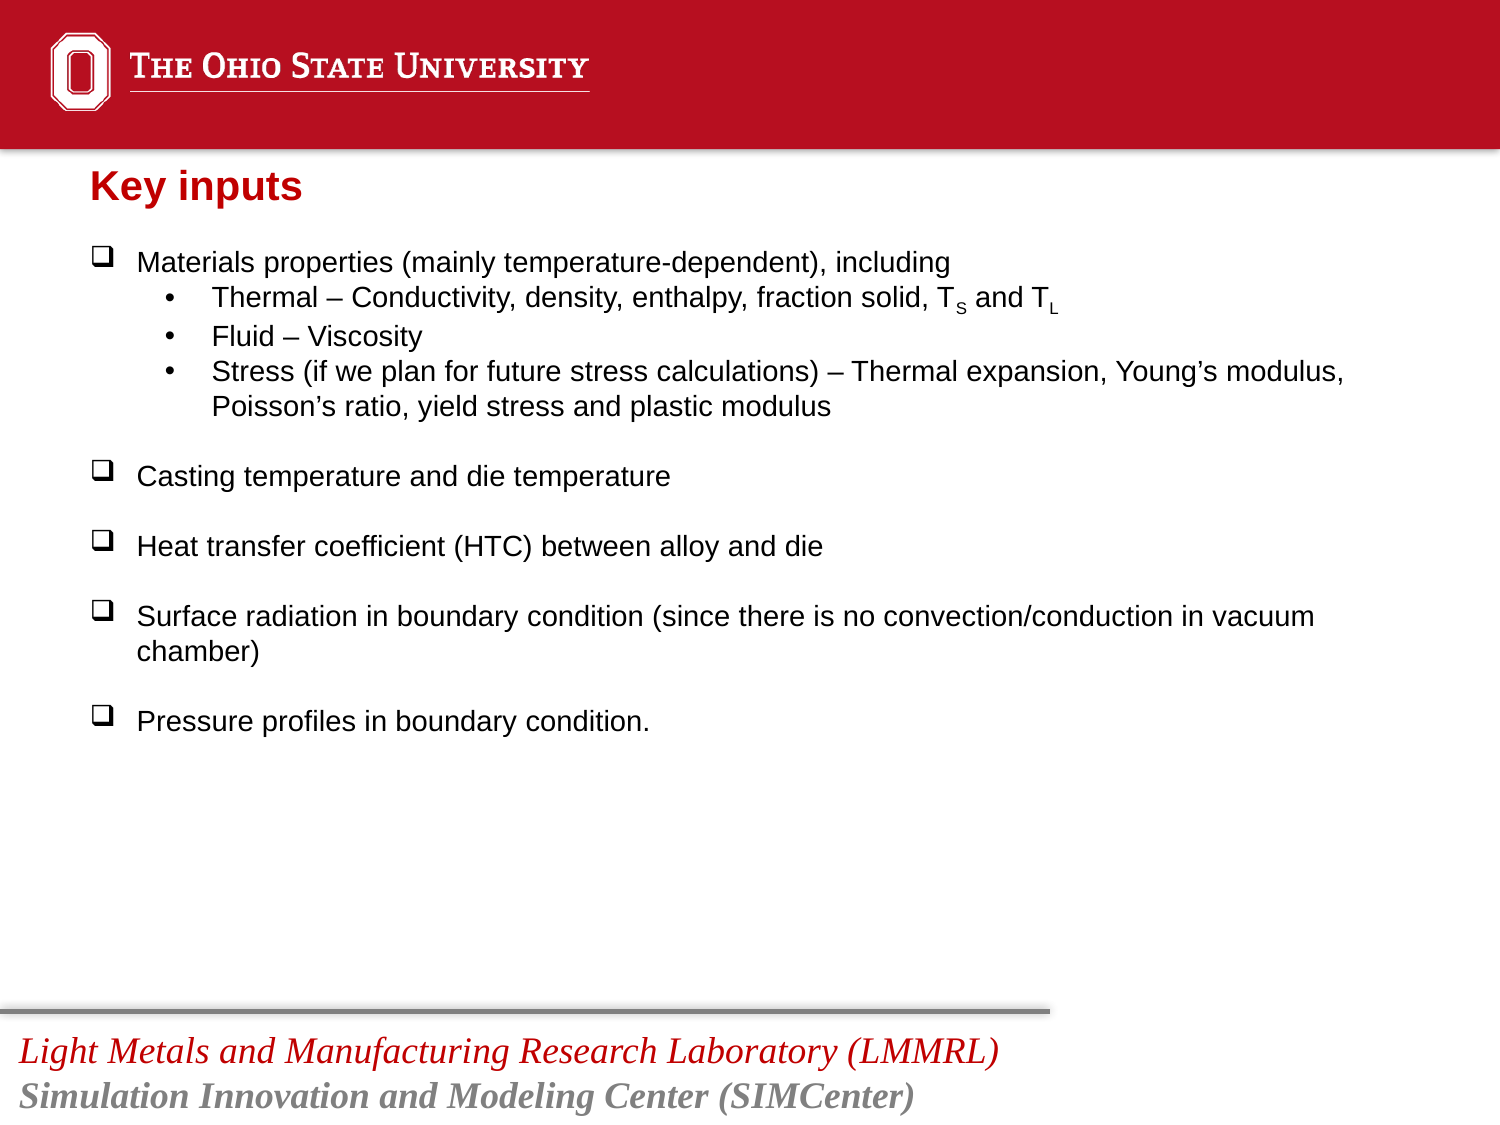

Key inputs
Materials properties (mainly temperature-dependent), including
Thermal – Conductivity, density, enthalpy, fraction solid, TS and TL
Fluid – Viscosity
Stress (if we plan for future stress calculations) – Thermal expansion, Young’s modulus, Poisson’s ratio, yield stress and plastic modulus

Casting temperature and die temperature

Heat transfer coefficient (HTC) between alloy and die

Surface radiation in boundary condition (since there is no convection/conduction in vacuum chamber)

Pressure profiles in boundary condition.